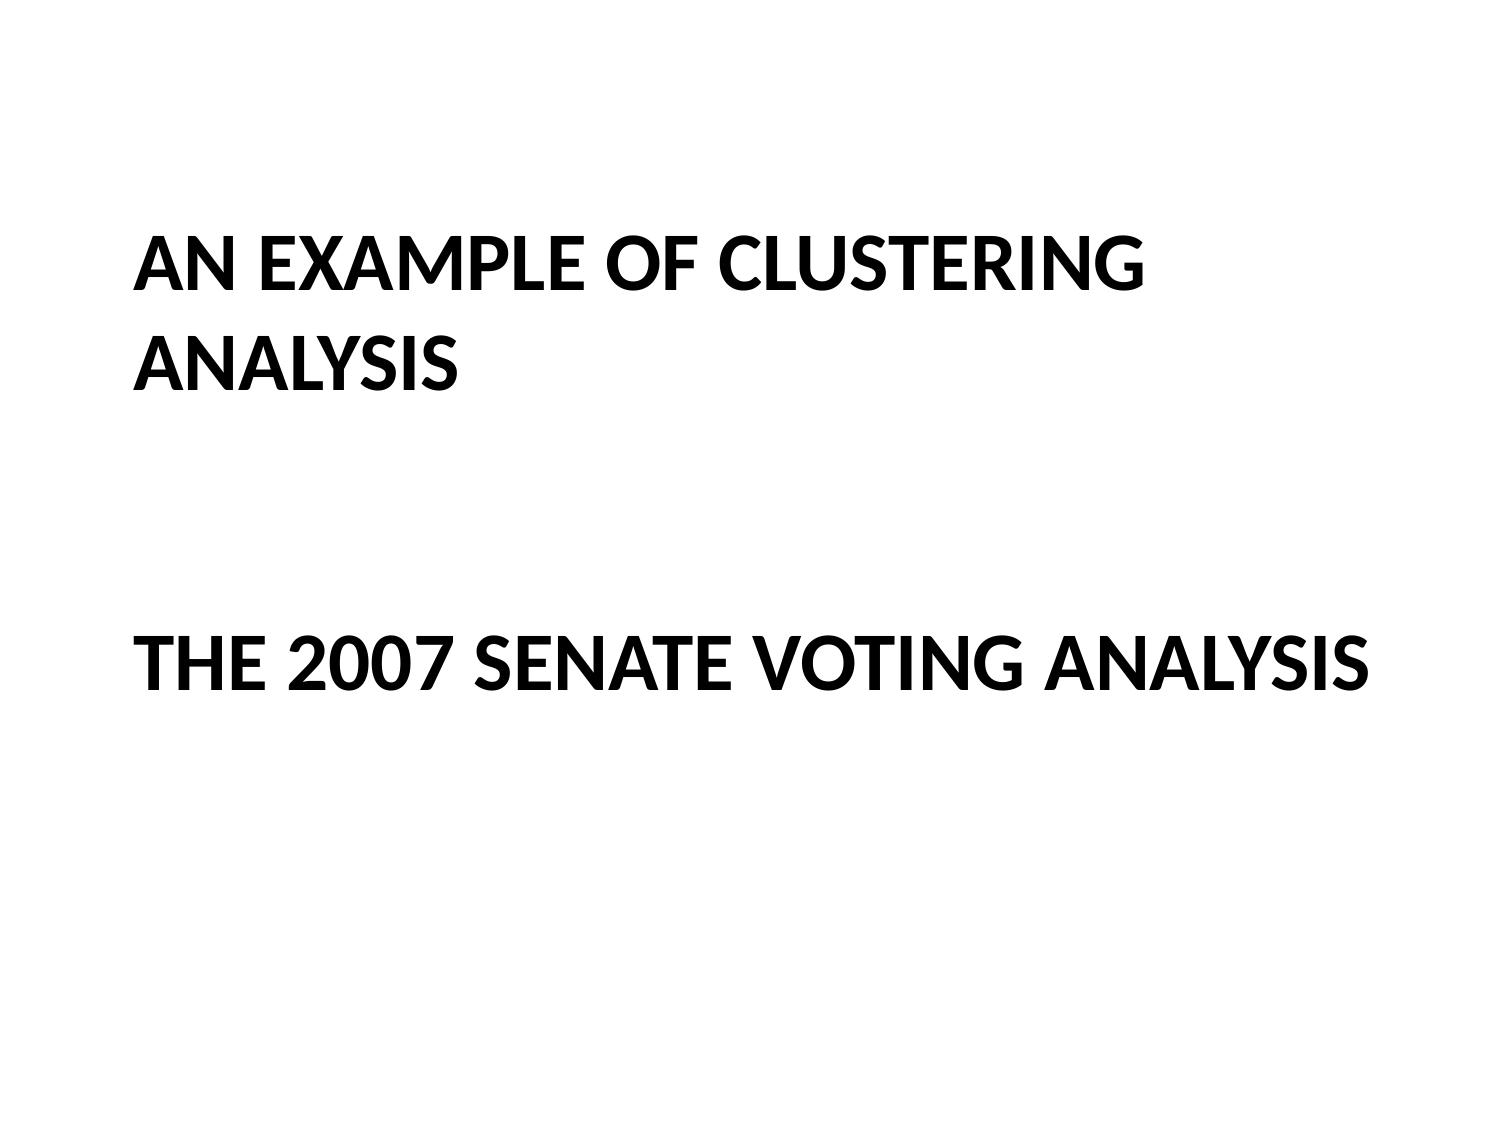

# An Example of clustering analysis The 2007 senate voting analysis